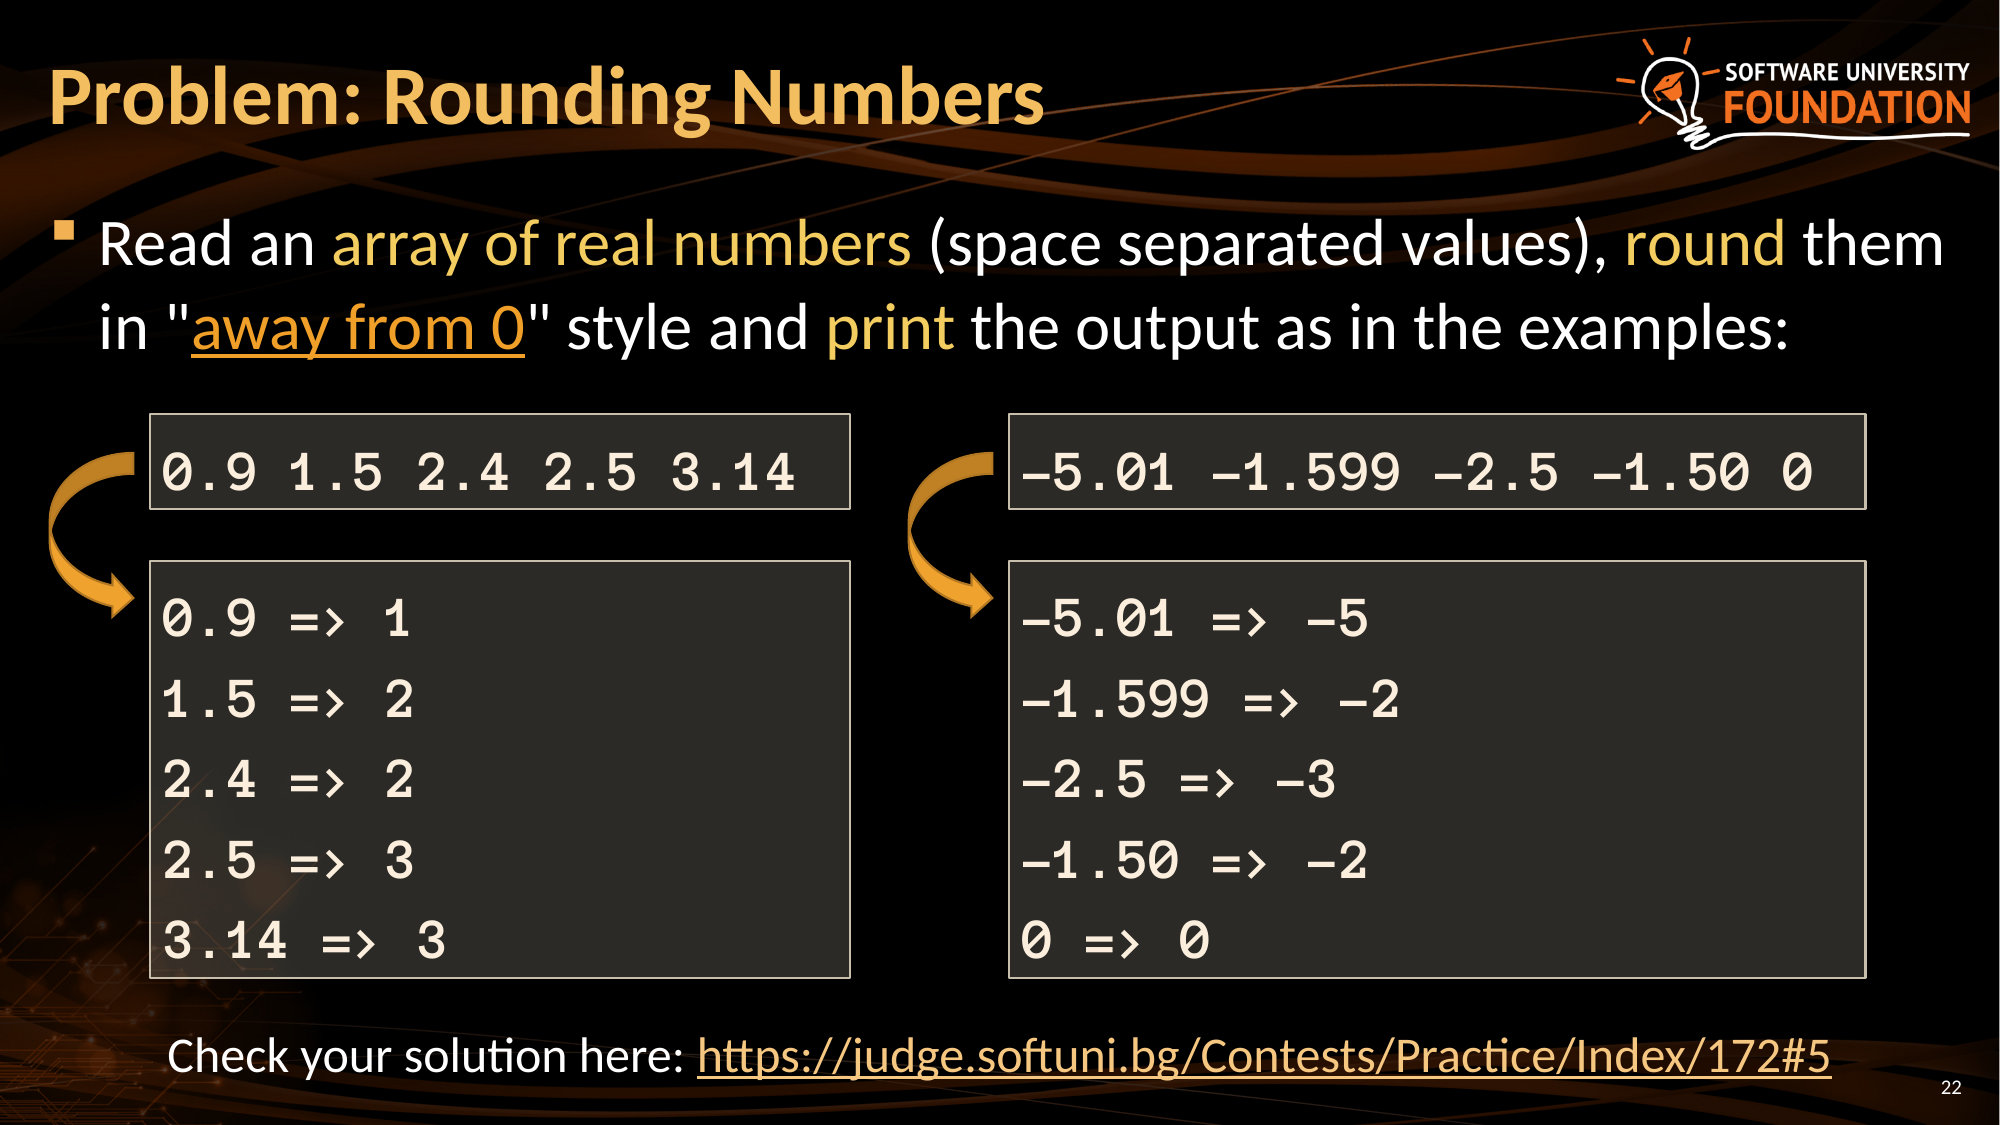

# Problem: Rounding Numbers
Read an array of real numbers (space separated values), round them in "away from 0" style and print the output as in the examples:
0.9 1.5 2.4 2.5 3.14
-5.01 -1.599 -2.5 -1.50 0

0.9 => 1
1.5 => 2
2.4 => 2
2.5 => 3
3.14 => 3
-5.01 => -5
-1.599 => -2
-2.5 => -3
-1.50 => -2
0 => 0
Check your solution here: https://judge.softuni.bg/Contests/Practice/Index/172#5
22